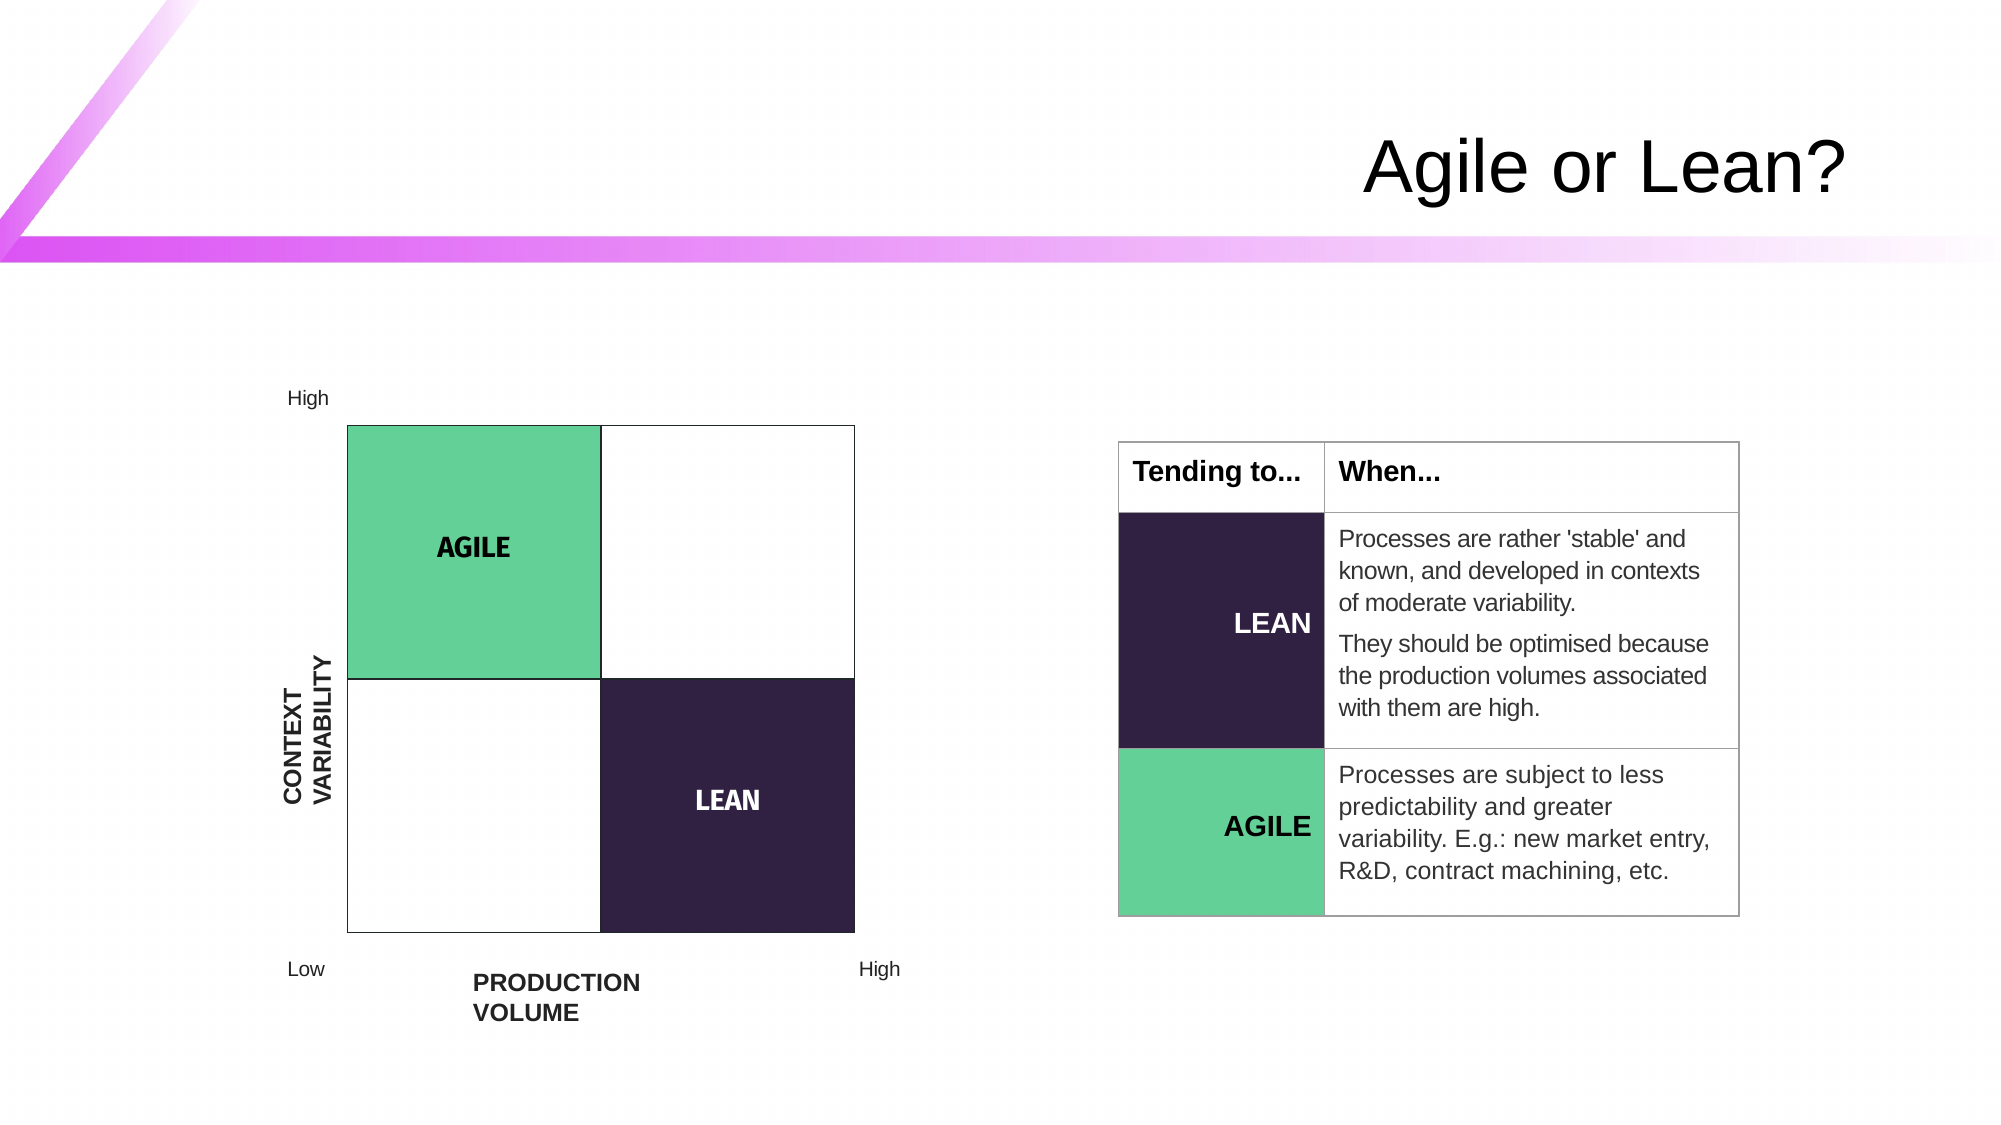

# Agile or Lean?
High
| AGILE |  |
| --- | --- |
|  | LEAN |
| Tending to... | When... |
| --- | --- |
| LEAN | Processes are rather 'stable' and known, and developed in contexts of moderate variability. They should be optimised because the production volumes associated with them are high. |
| AGILE | Processes are subject to less predictability and greater variability. E.g.: new market entry, R&D, contract machining, etc. |
CONTEXT VARIABILITY
Low
High
PRODUCTION VOLUME